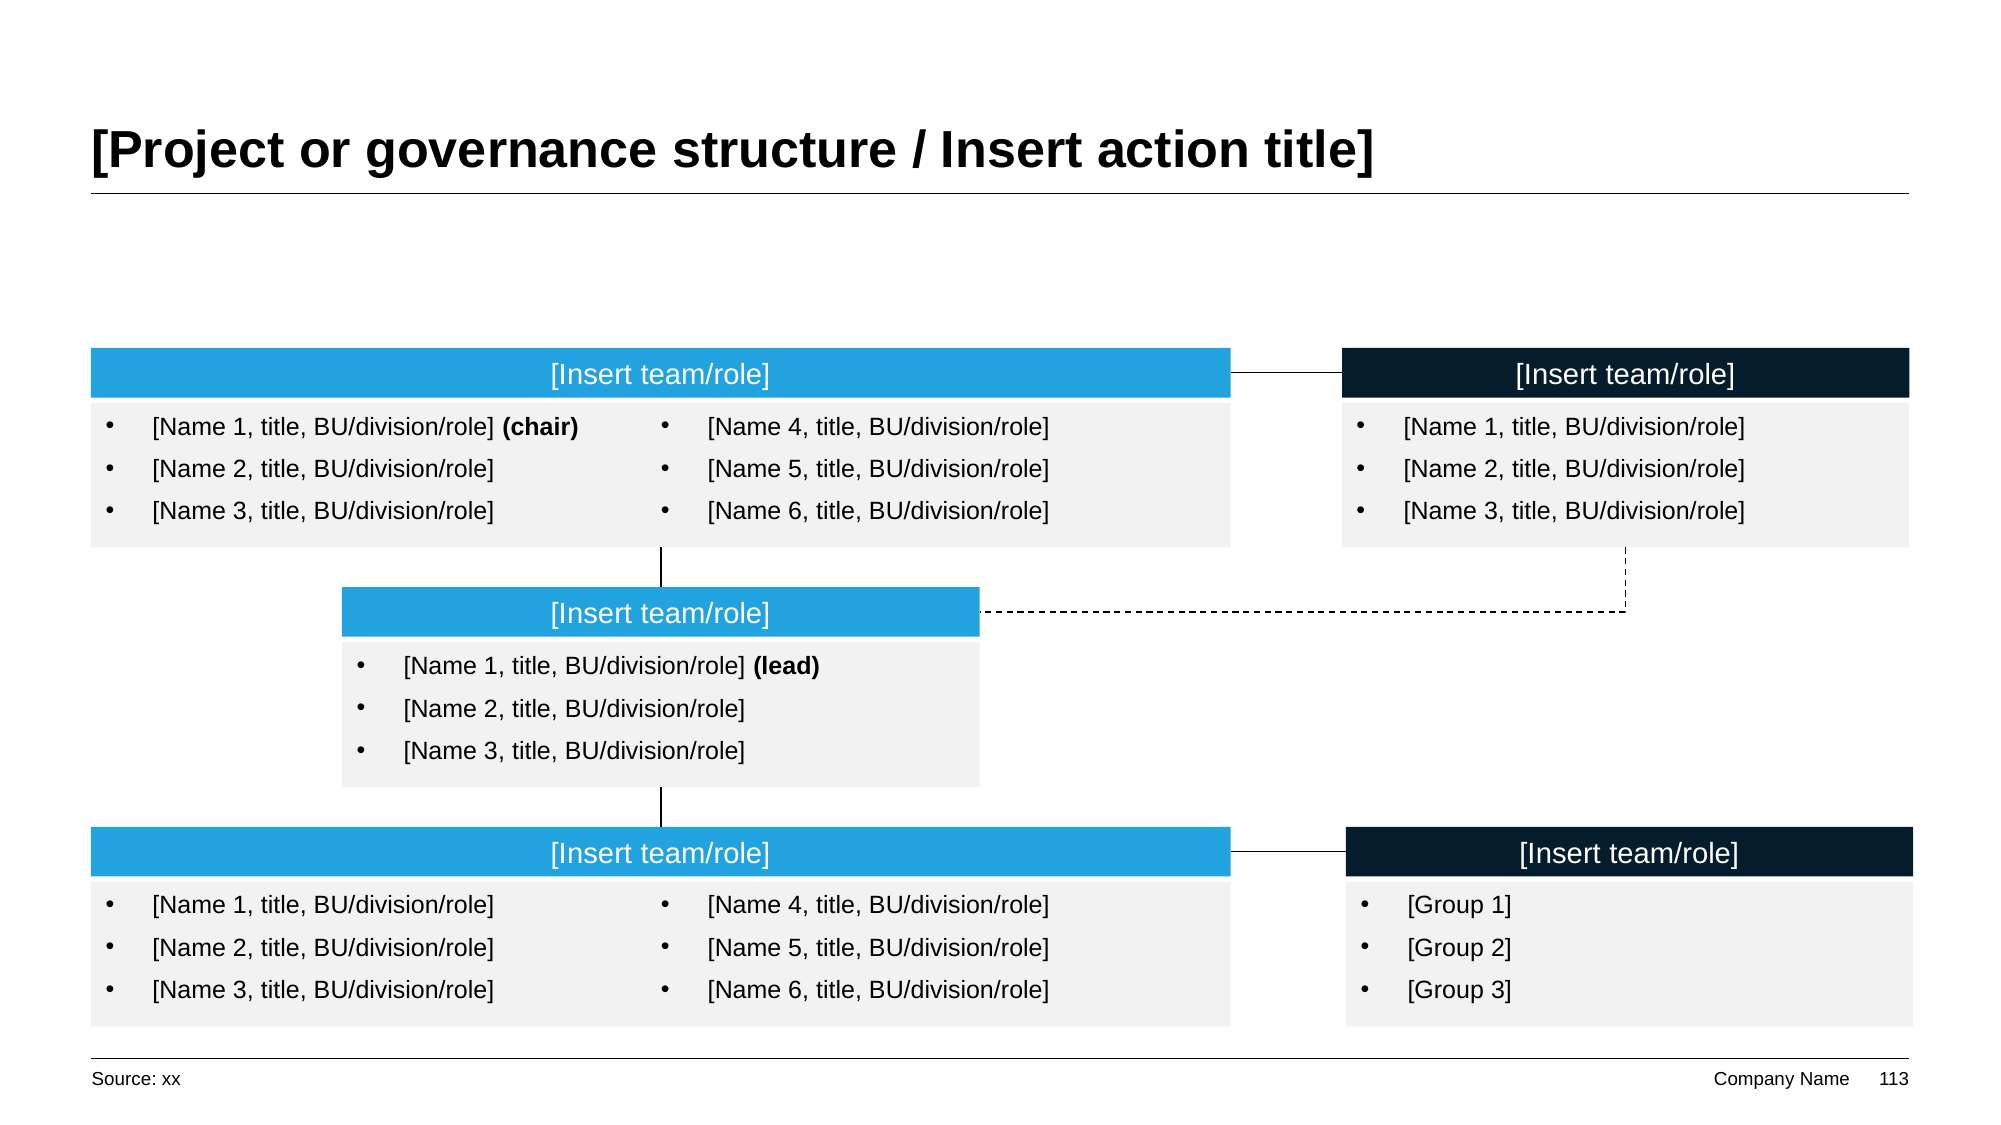

# [Project or governance structure / Insert action title]

[Insert team/role]
[Insert team/role]
[Name 1, title, BU/division/role] (chair)
[Name 2, title, BU/division/role]
[Name 3, title, BU/division/role]
[Name 4, title, BU/division/role]
[Name 5, title, BU/division/role]
[Name 6, title, BU/division/role]
[Name 1, title, BU/division/role]
[Name 2, title, BU/division/role]
[Name 3, title, BU/division/role]
[Insert team/role]
[Name 1, title, BU/division/role] (lead)
[Name 2, title, BU/division/role]
[Name 3, title, BU/division/role]
[Insert team/role]
[Insert team/role]
[Name 1, title, BU/division/role]
[Name 2, title, BU/division/role]
[Name 3, title, BU/division/role]
[Name 4, title, BU/division/role]
[Name 5, title, BU/division/role]
[Name 6, title, BU/division/role]
[Group 1]
[Group 2]
[Group 3]
Source: xx